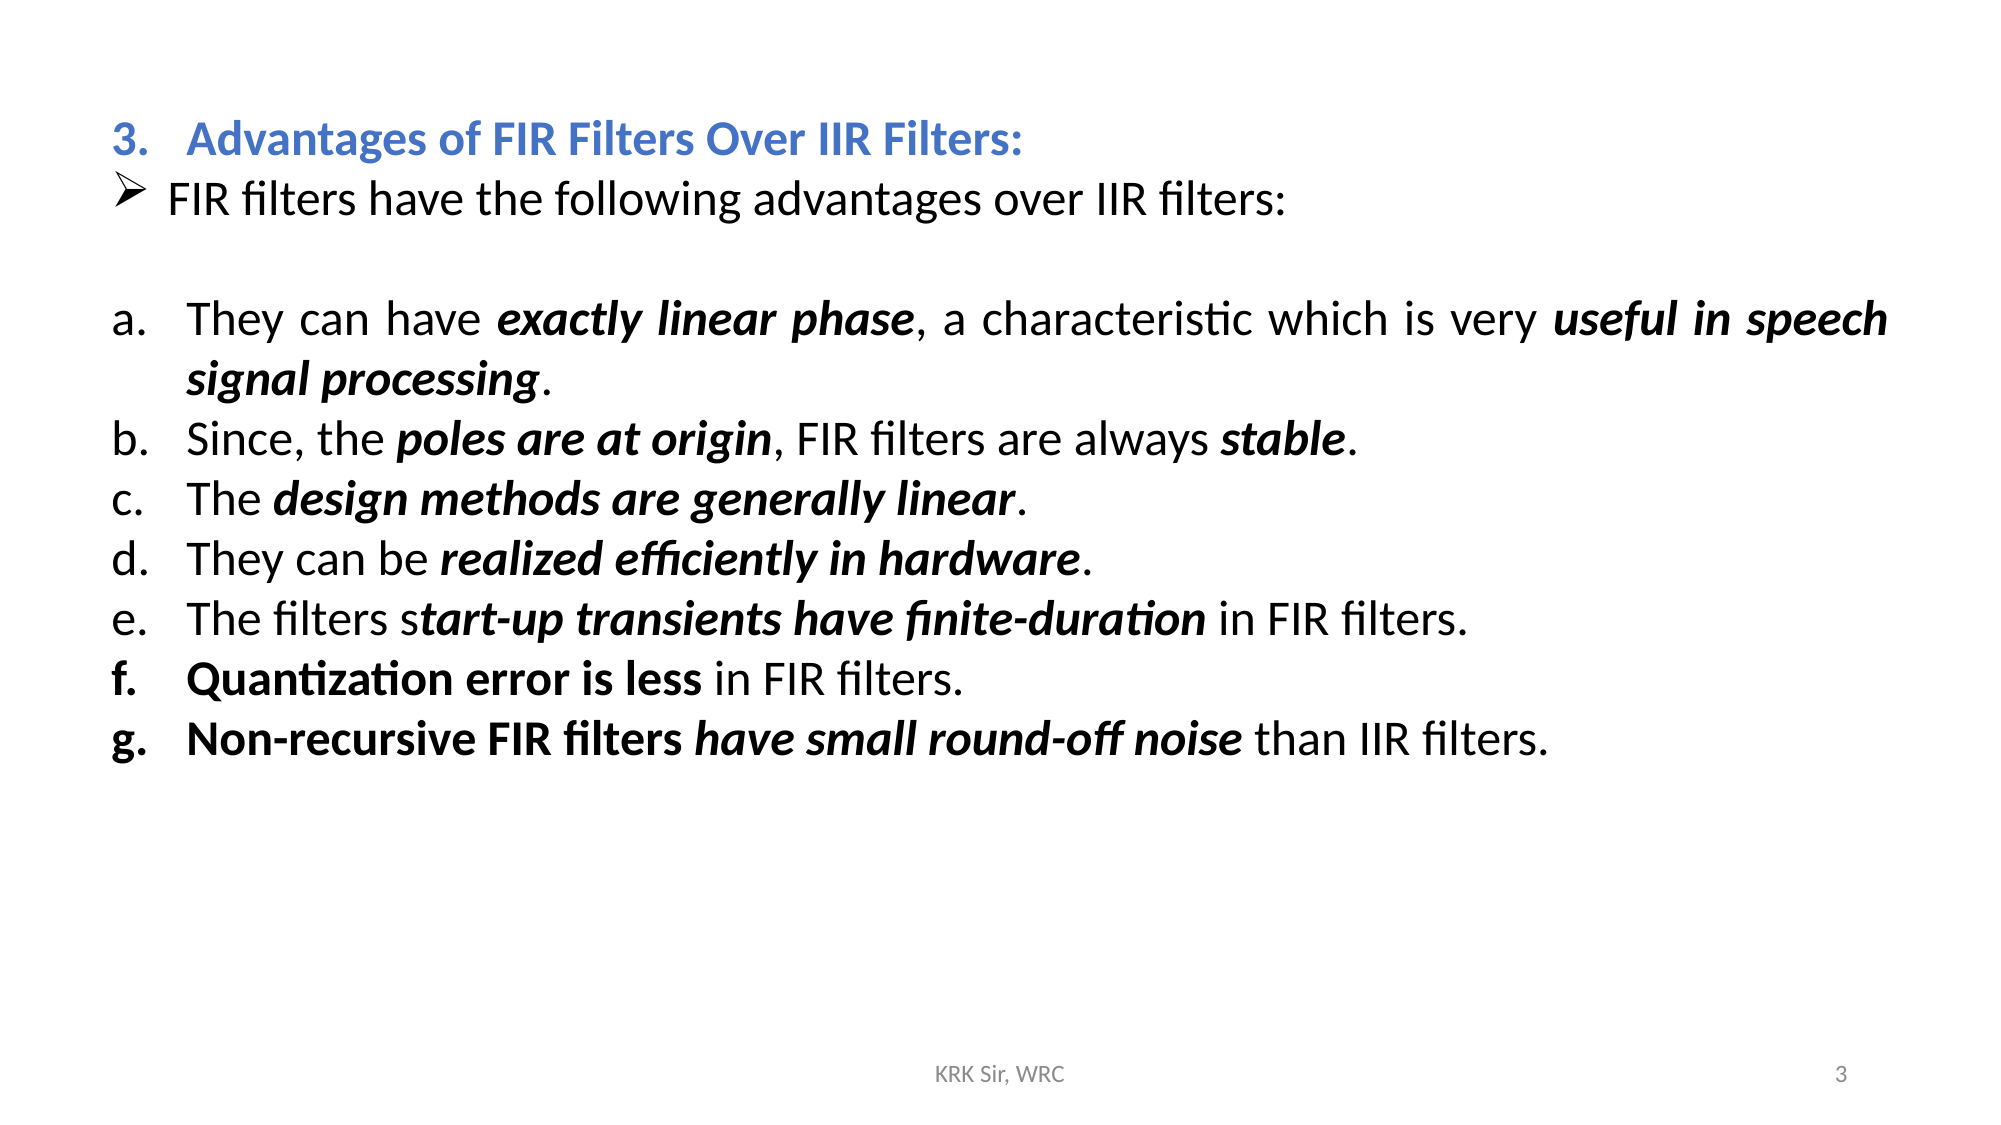

Advantages of FIR Filters Over IIR Filters:
FIR filters have the following advantages over IIR filters:

They can have exactly linear phase, a characteristic which is very useful in speech signal processing.
Since, the poles are at origin, FIR filters are always stable.
The design methods are generally linear.
They can be realized efficiently in hardware.
The filters start-up transients have finite-duration in FIR filters.
Quantization error is less in FIR filters.
Non-recursive FIR filters have small round-off noise than IIR filters.

KRK Sir, WRC
3